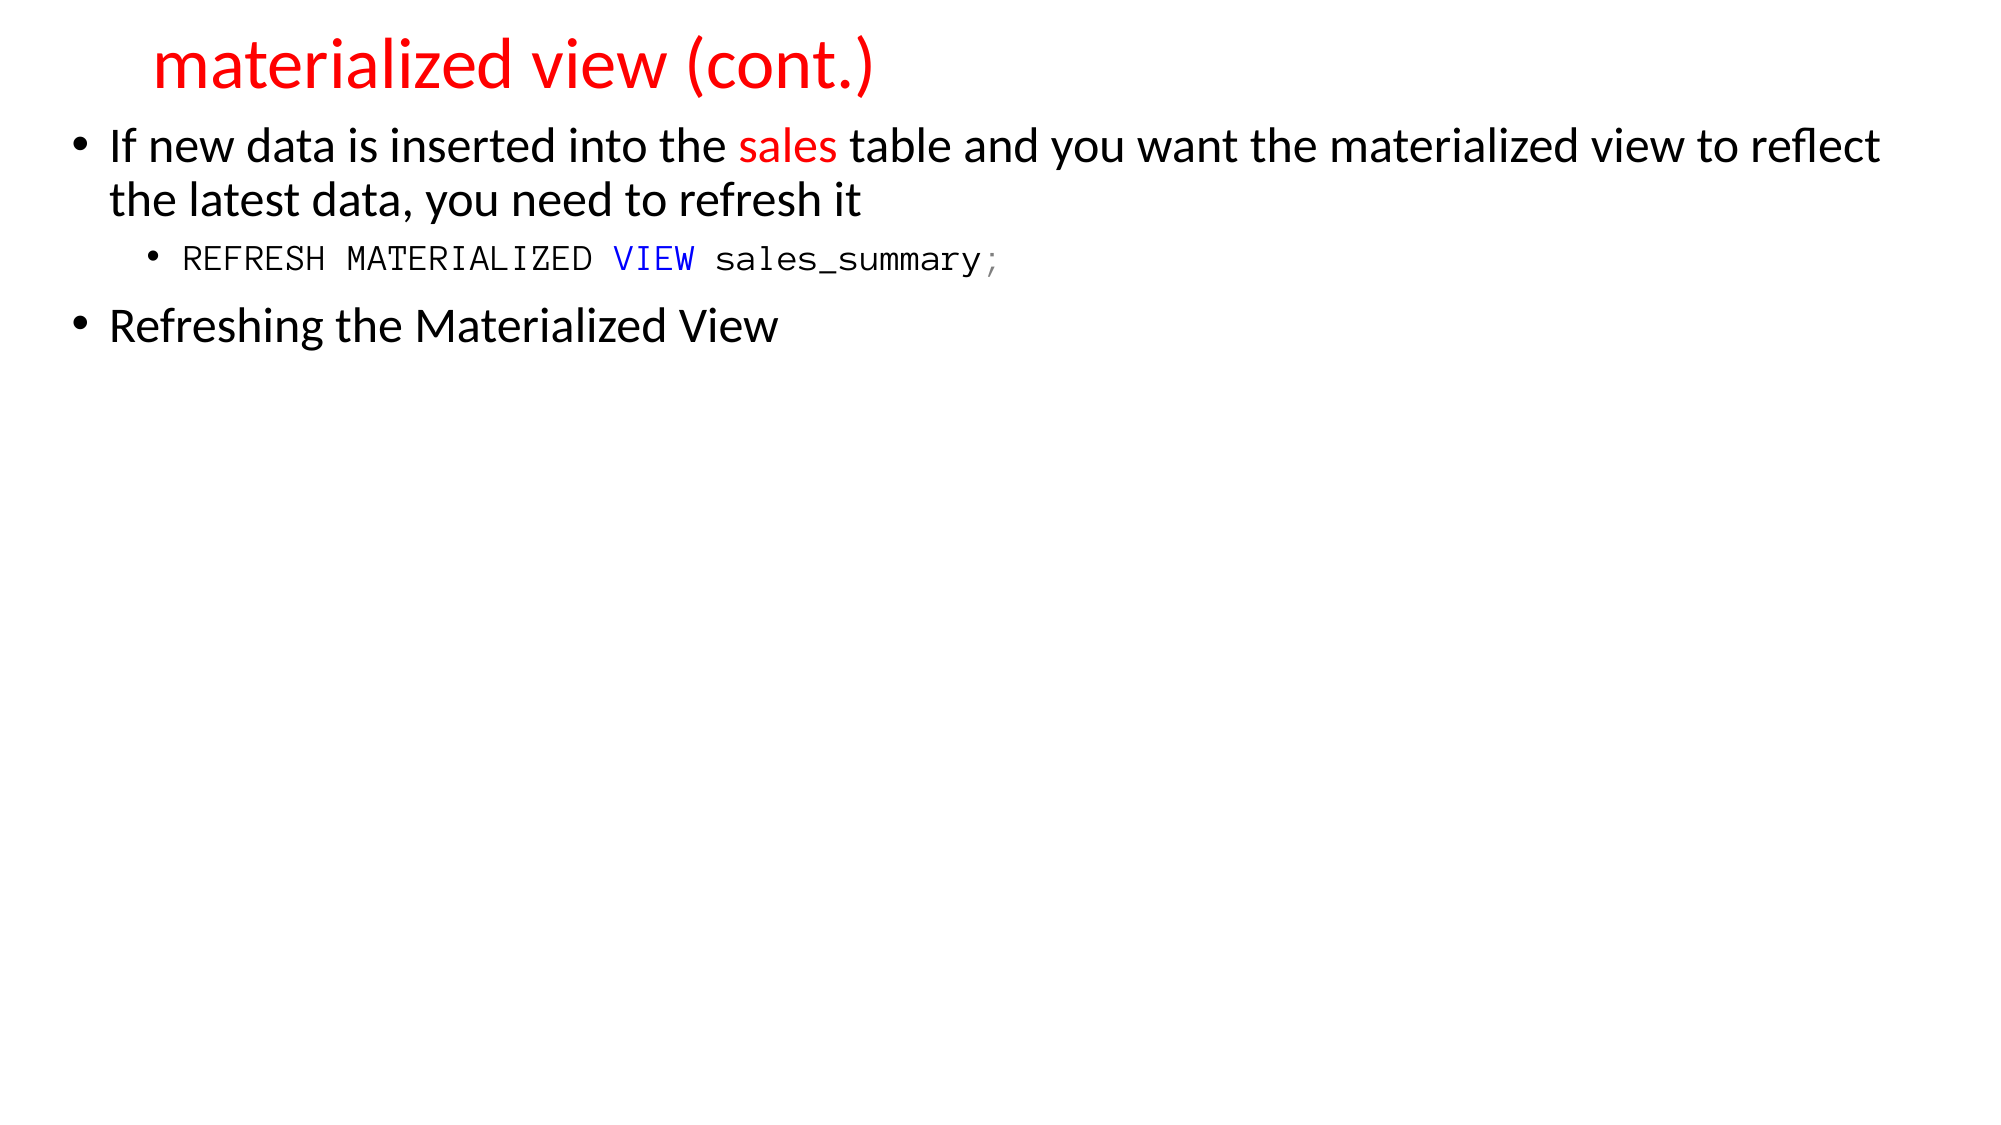

# materialized view (cont.)
If new data is inserted into the sales table and you want the materialized view to reflect the latest data, you need to refresh it
REFRESH MATERIALIZED VIEW sales_summary;
Refreshing the Materialized View